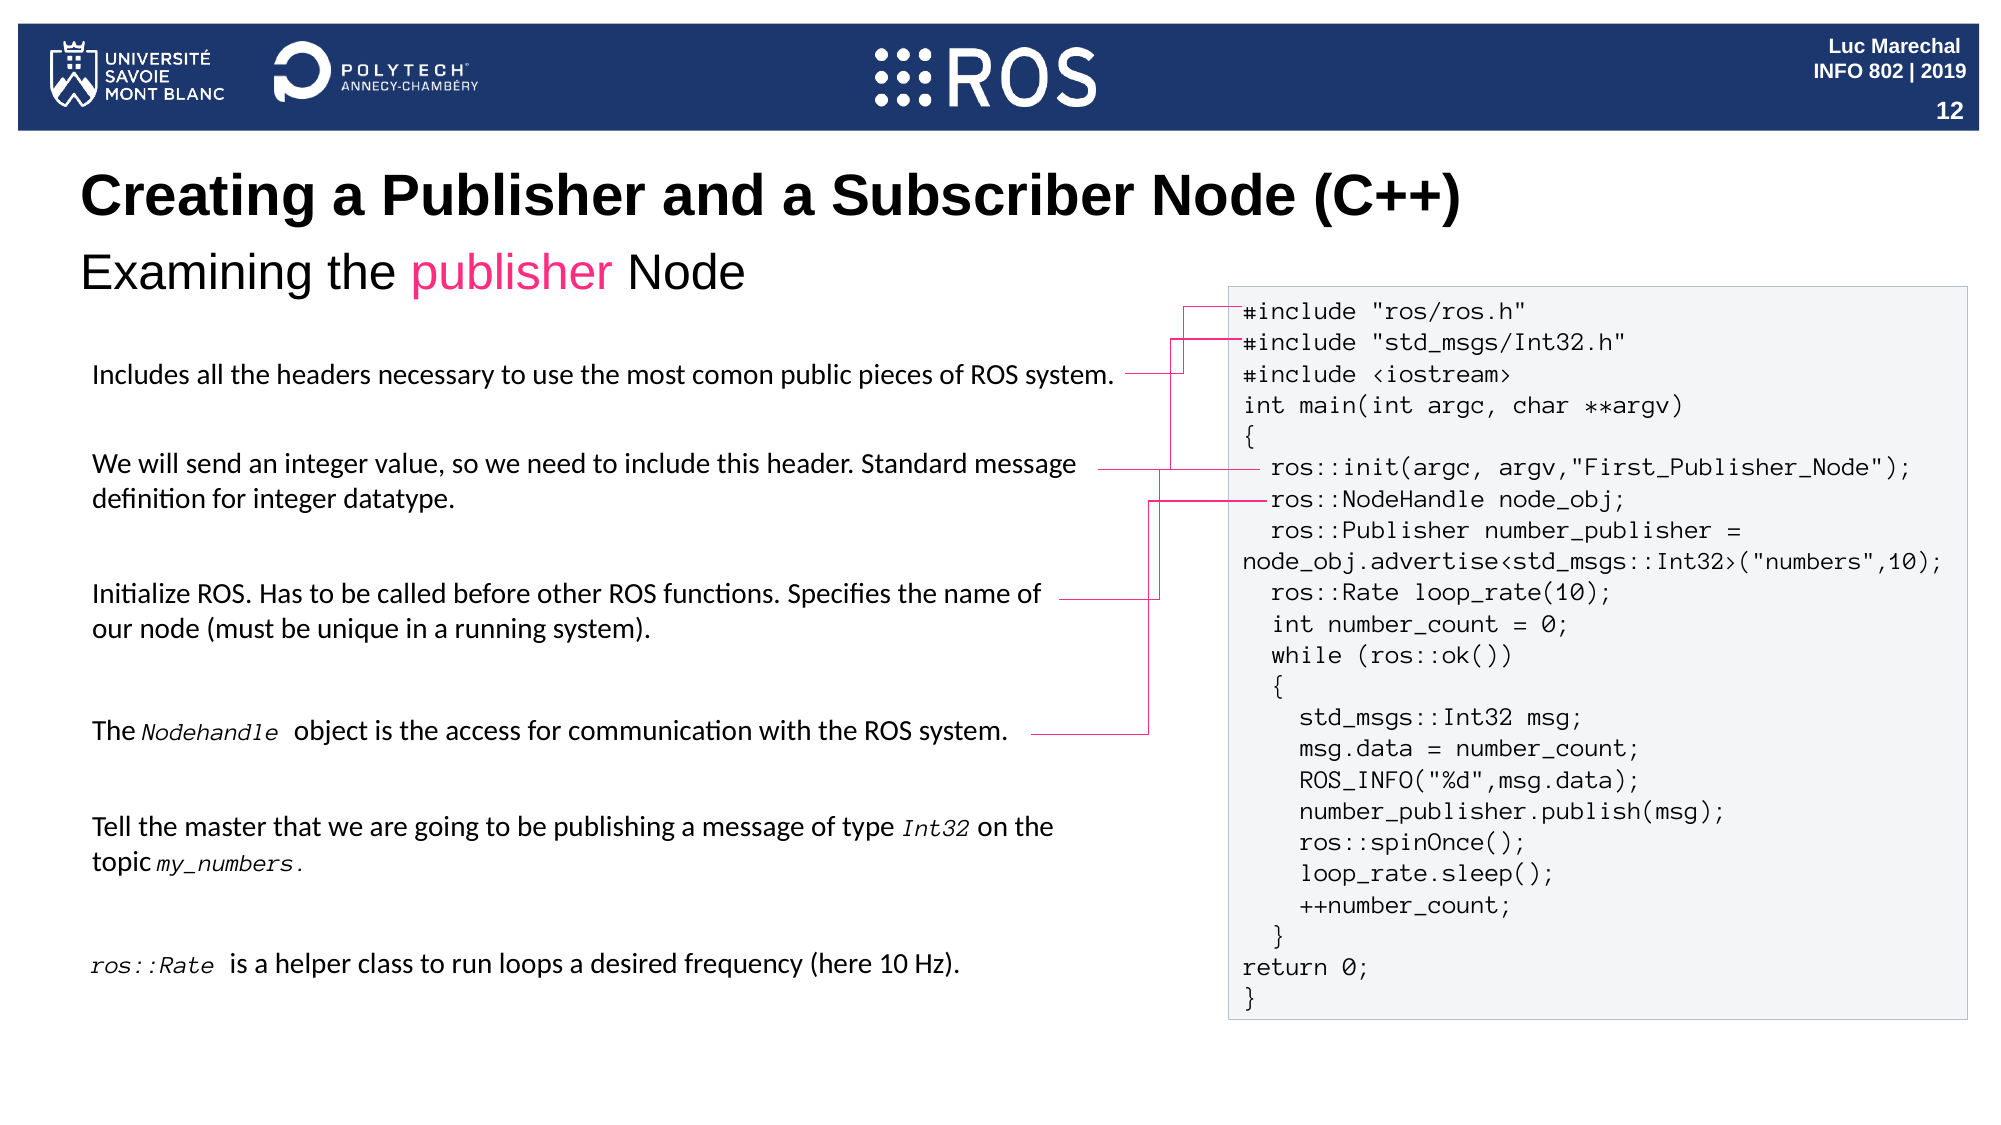

12
# Creating a Publisher and a Subscriber Node (C++)
Examining the publisher Node
#include "ros/ros.h"
#include "std_msgs/Int32.h"
#include <iostream>
int main(int argc, char **argv)
{
  ros::init(argc, argv,"First_Publisher_Node");
  ros::NodeHandle node_obj;
  ros::Publisher number_publisher =   node_obj.advertise<std_msgs::Int32>("numbers",10);
  ros::Rate loop_rate(10);
  int number_count = 0;
  while (ros::ok())
  {
    std_msgs::Int32 msg;
    msg.data = number_count;
    ROS_INFO("%d",msg.data);
    number_publisher.publish(msg);
    ros::spinOnce();
    loop_rate.sleep();
    ++number_count;
  }
return 0;
}
Includes all the headers necessary to use the most comon public pieces of ROS system.
We will send an integer value, so we need to include this header. Standard message definition for integer datatype.
Initialize ROS. Has to be called before other ROS functions. Specifies the name of our node (must be unique in a running system).
The Nodehandle object is the access for communication with the ROS system.
Tell the master that we are going to be publishing a message of type Int32 on the topic my_numbers.
ros::Rate is a helper class to run loops a desired frequency (here 10 Hz).